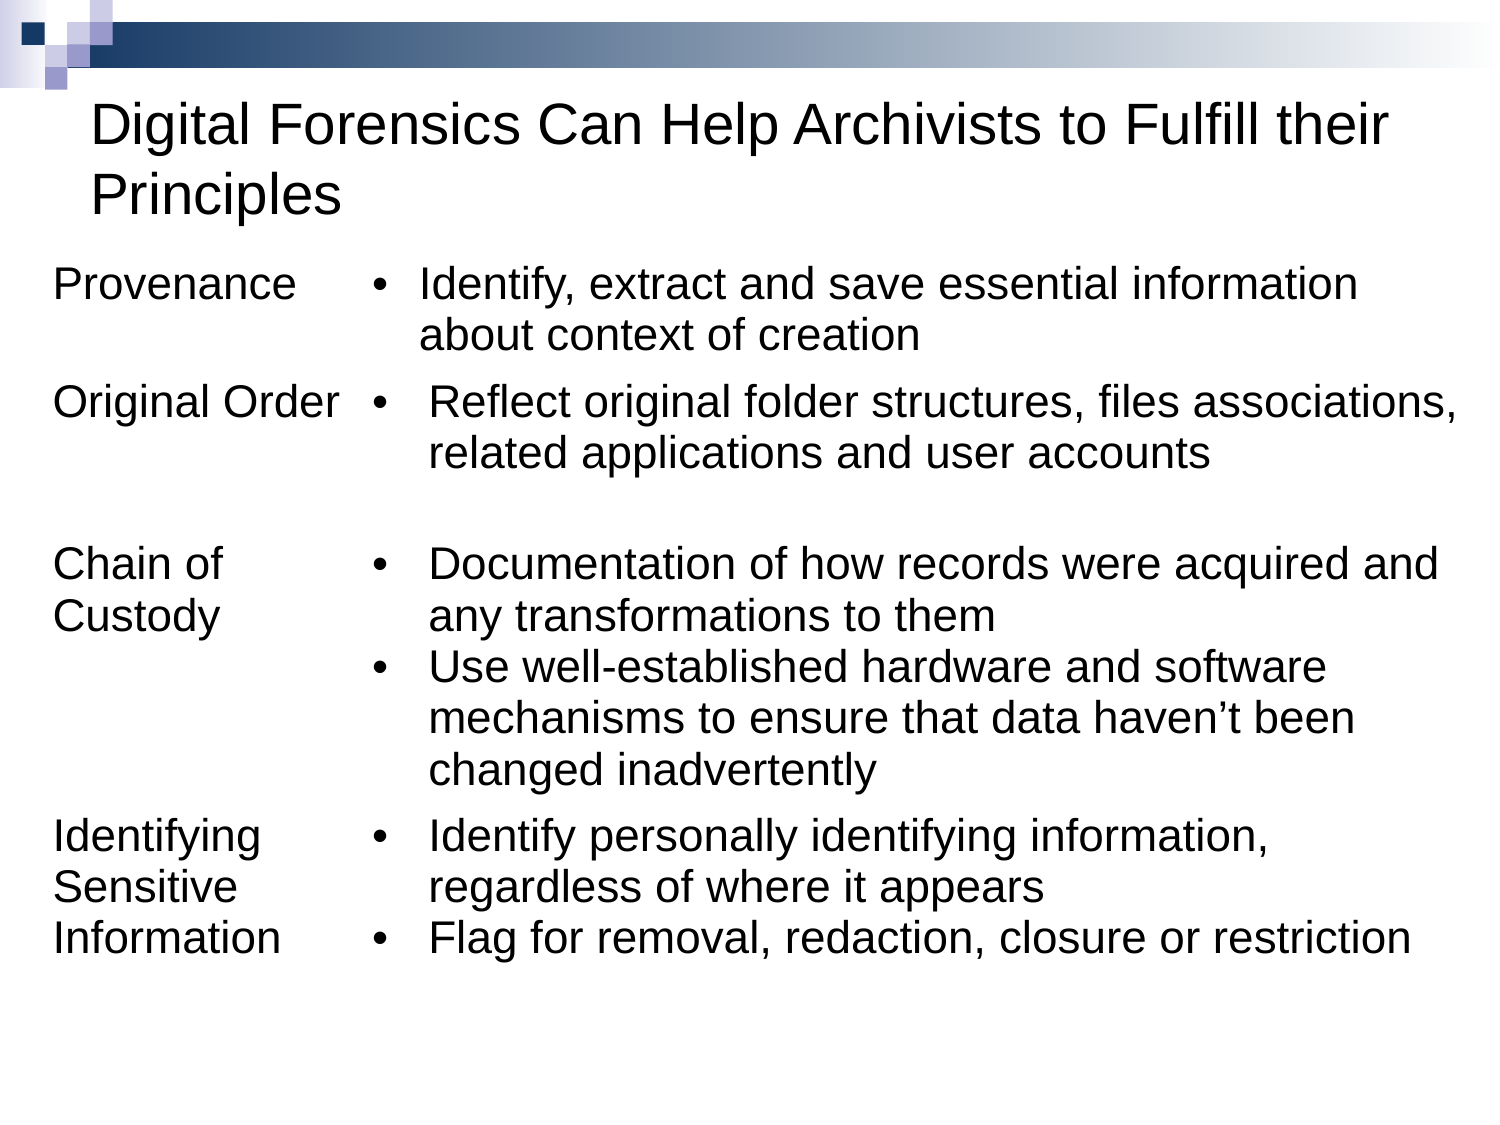

# Digital Forensics Can Help Archivists to Fulfill their Principles
| Provenance | Identify, extract and save essential information about context of creation |
| --- | --- |
| Original Order | Reflect original folder structures, files associations, related applications and user accounts |
| Chain of Custody | Documentation of how records were acquired and any transformations to them Use well-established hardware and software mechanisms to ensure that data haven’t been changed inadvertently |
| Identifying Sensitive Information | Identify personally identifying information, regardless of where it appears Flag for removal, redaction, closure or restriction |